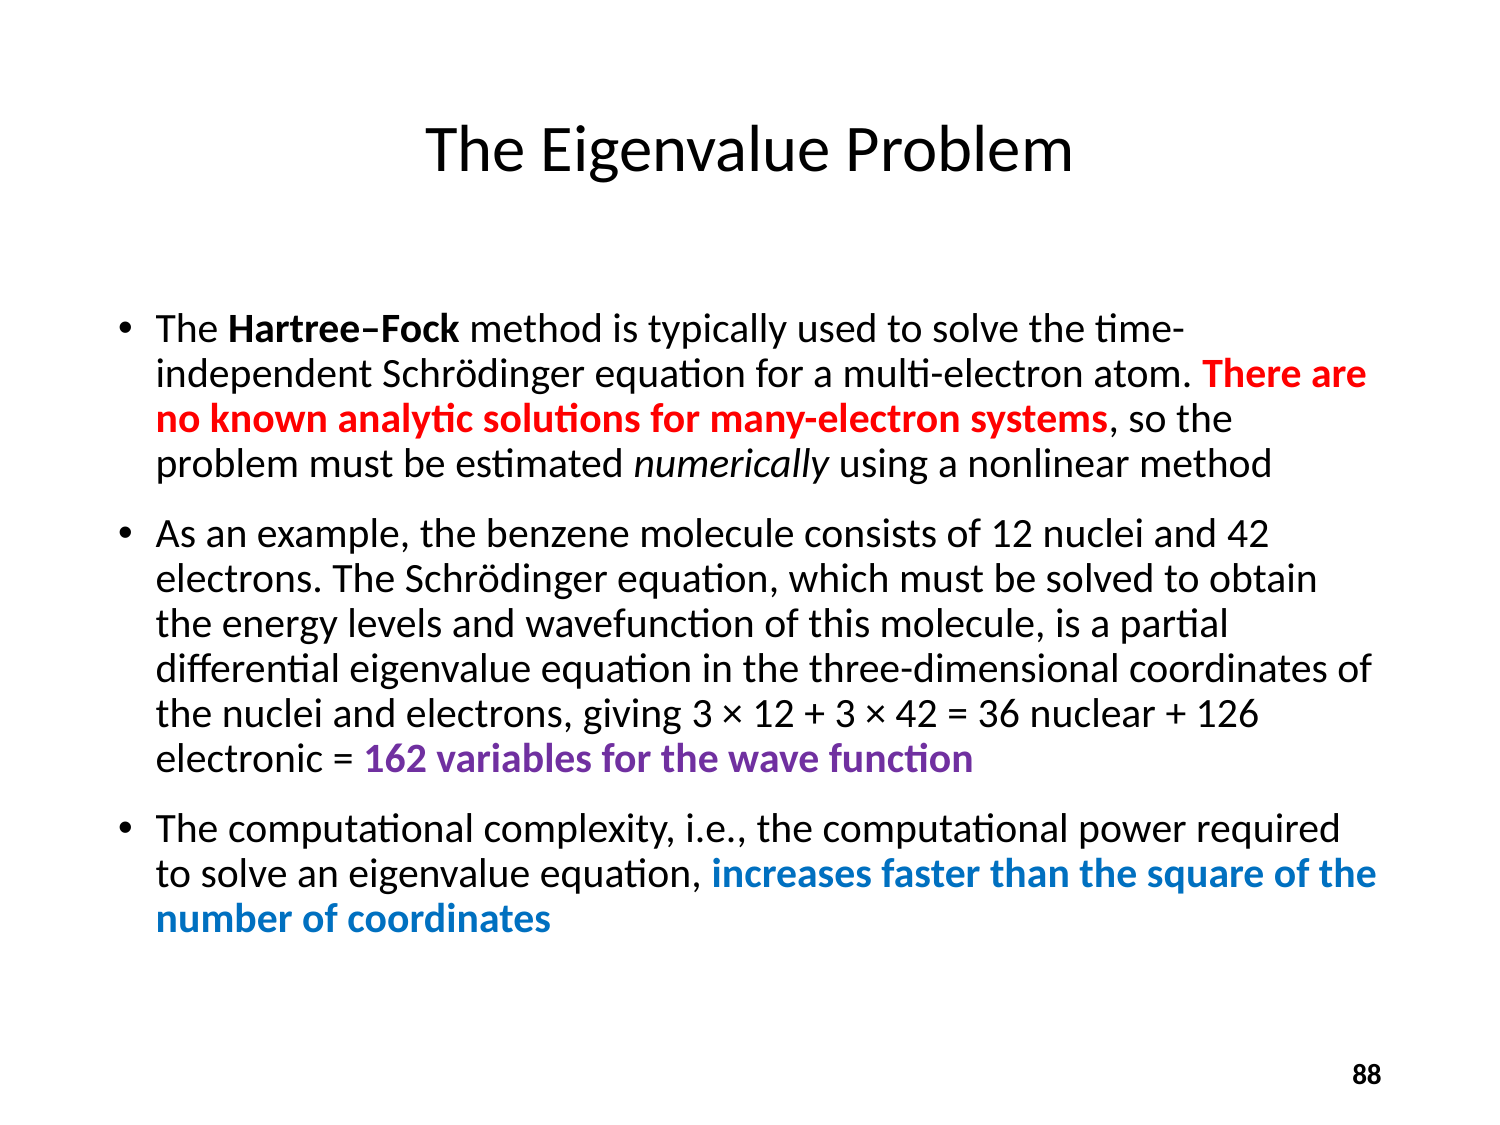

# The Eigenvalue Problem
The Hartree–Fock method is typically used to solve the time-independent Schrödinger equation for a multi-electron atom. There are no known analytic solutions for many-electron systems, so the problem must be estimated numerically using a nonlinear method
As an example, the benzene molecule consists of 12 nuclei and 42 electrons. The Schrödinger equation, which must be solved to obtain the energy levels and wavefunction of this molecule, is a partial differential eigenvalue equation in the three-dimensional coordinates of the nuclei and electrons, giving 3 × 12 + 3 × 42 = 36 nuclear + 126 electronic = 162 variables for the wave function
The computational complexity, i.e., the computational power required to solve an eigenvalue equation, increases faster than the square of the number of coordinates
88